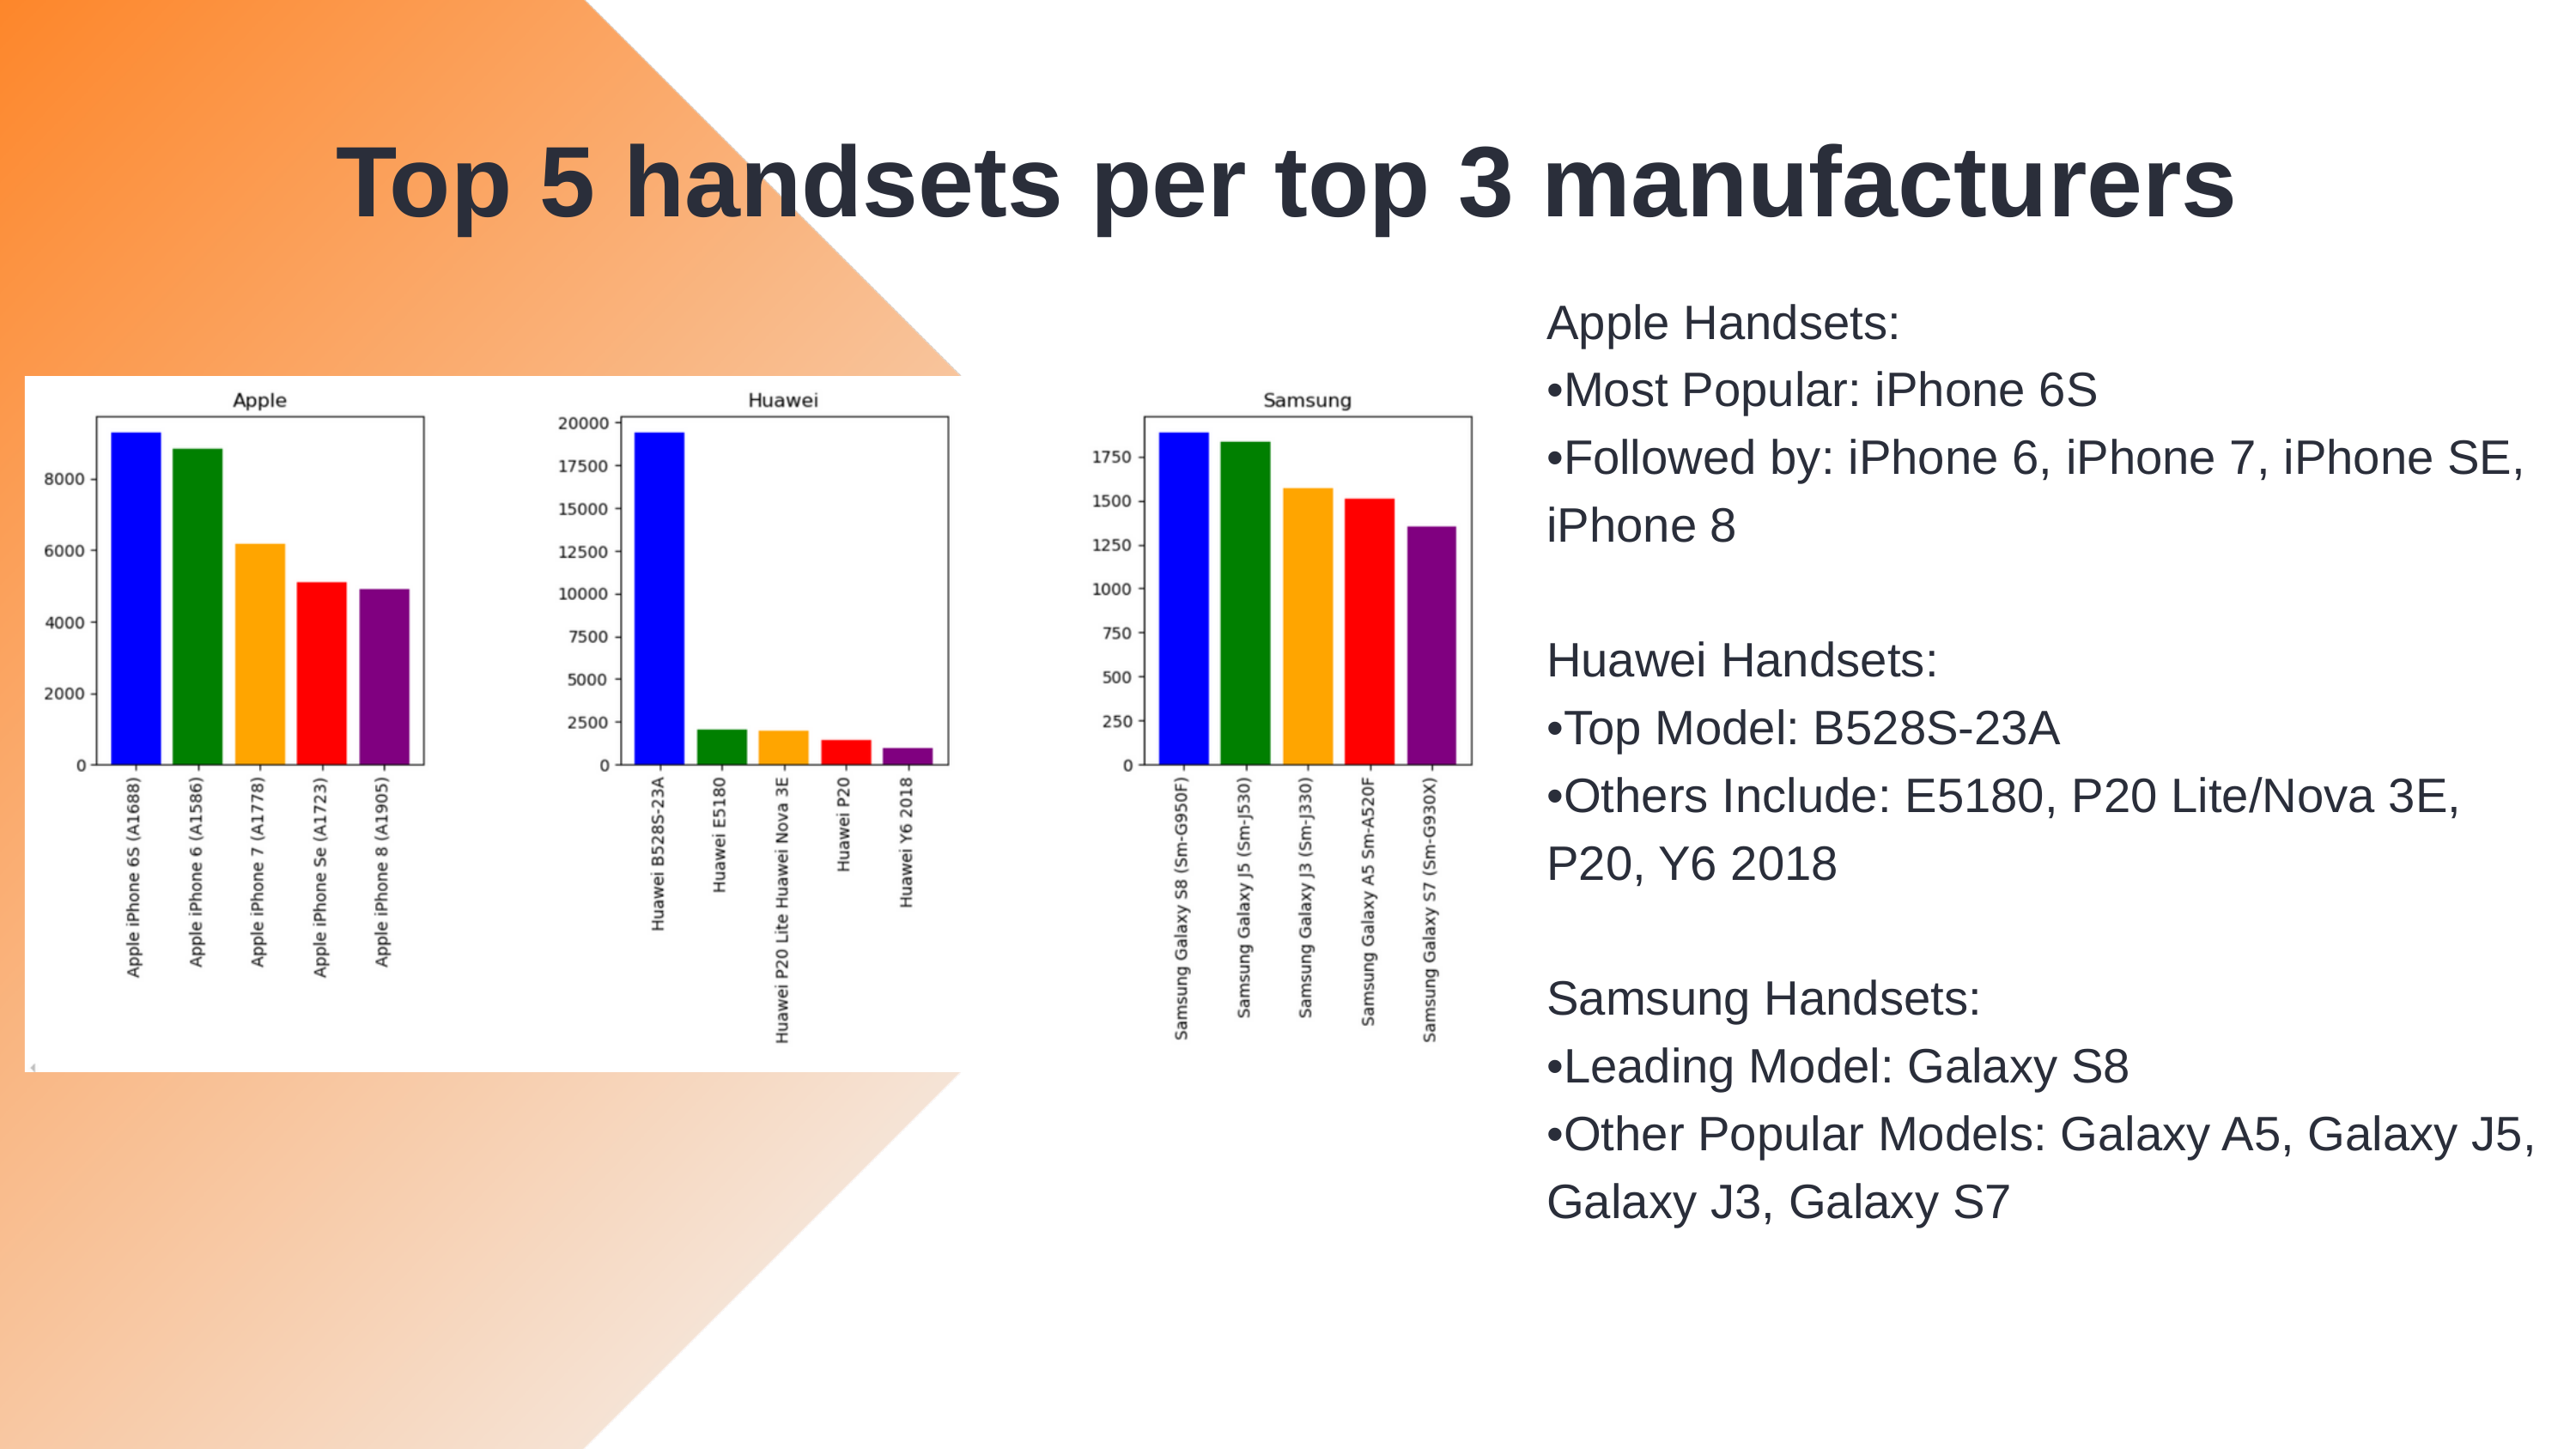

Top 5 handsets per top 3 manufacturers
Apple Handsets:
•Most Popular: iPhone 6S
•Followed by: iPhone 6, iPhone 7, iPhone SE, iPhone 8

Huawei Handsets:
•Top Model: B528S-23A
•Others Include: E5180, P20 Lite/Nova 3E, P20, Y6 2018

Samsung Handsets:
•Leading Model: Galaxy S8
•Other Popular Models: Galaxy A5, Galaxy J5, Galaxy J3, Galaxy S7